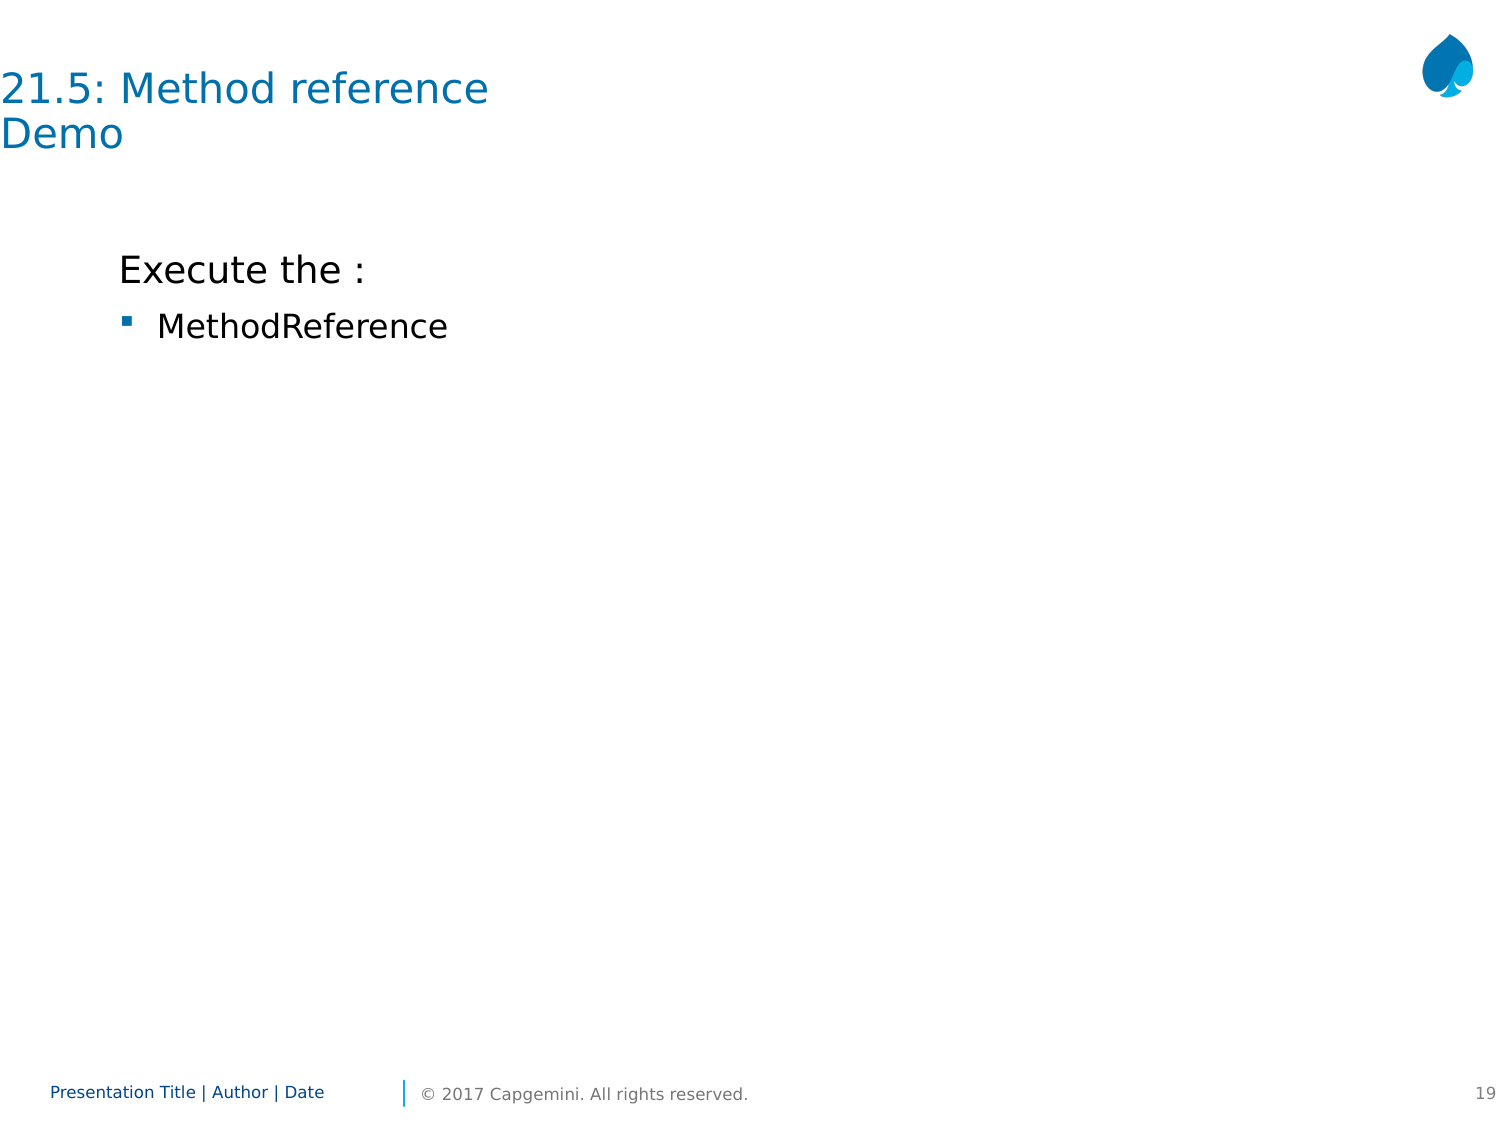

21.5: Method reference
Demo
Execute the :
MethodReference